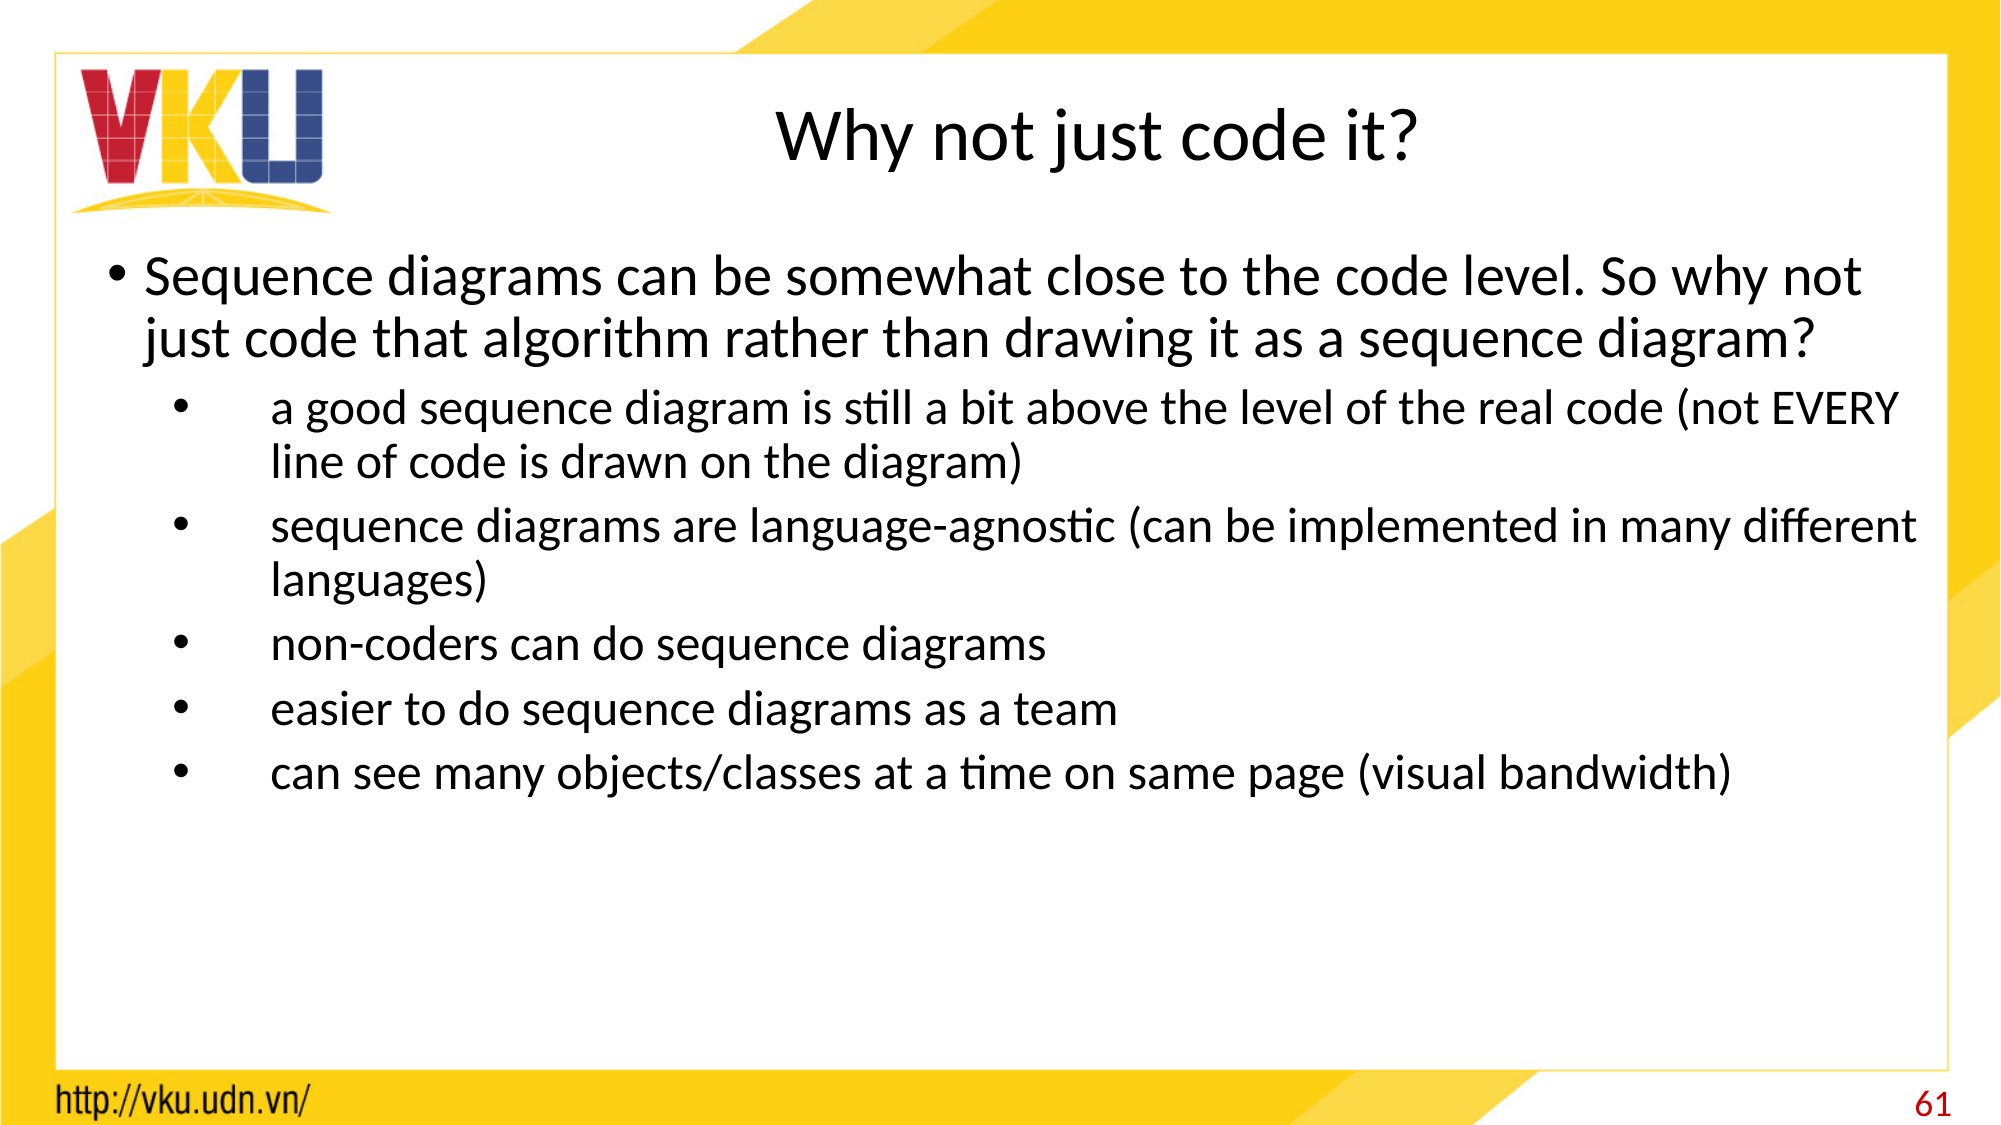

# Why not just code it?
Sequence diagrams can be somewhat close to the code level. So why not just code that algorithm rather than drawing it as a sequence diagram?
a good sequence diagram is still a bit above the level of the real code (not EVERY line of code is drawn on the diagram)
sequence diagrams are language-agnostic (can be implemented in many different languages)
non-coders can do sequence diagrams
easier to do sequence diagrams as a team
can see many objects/classes at a time on same page (visual bandwidth)
61